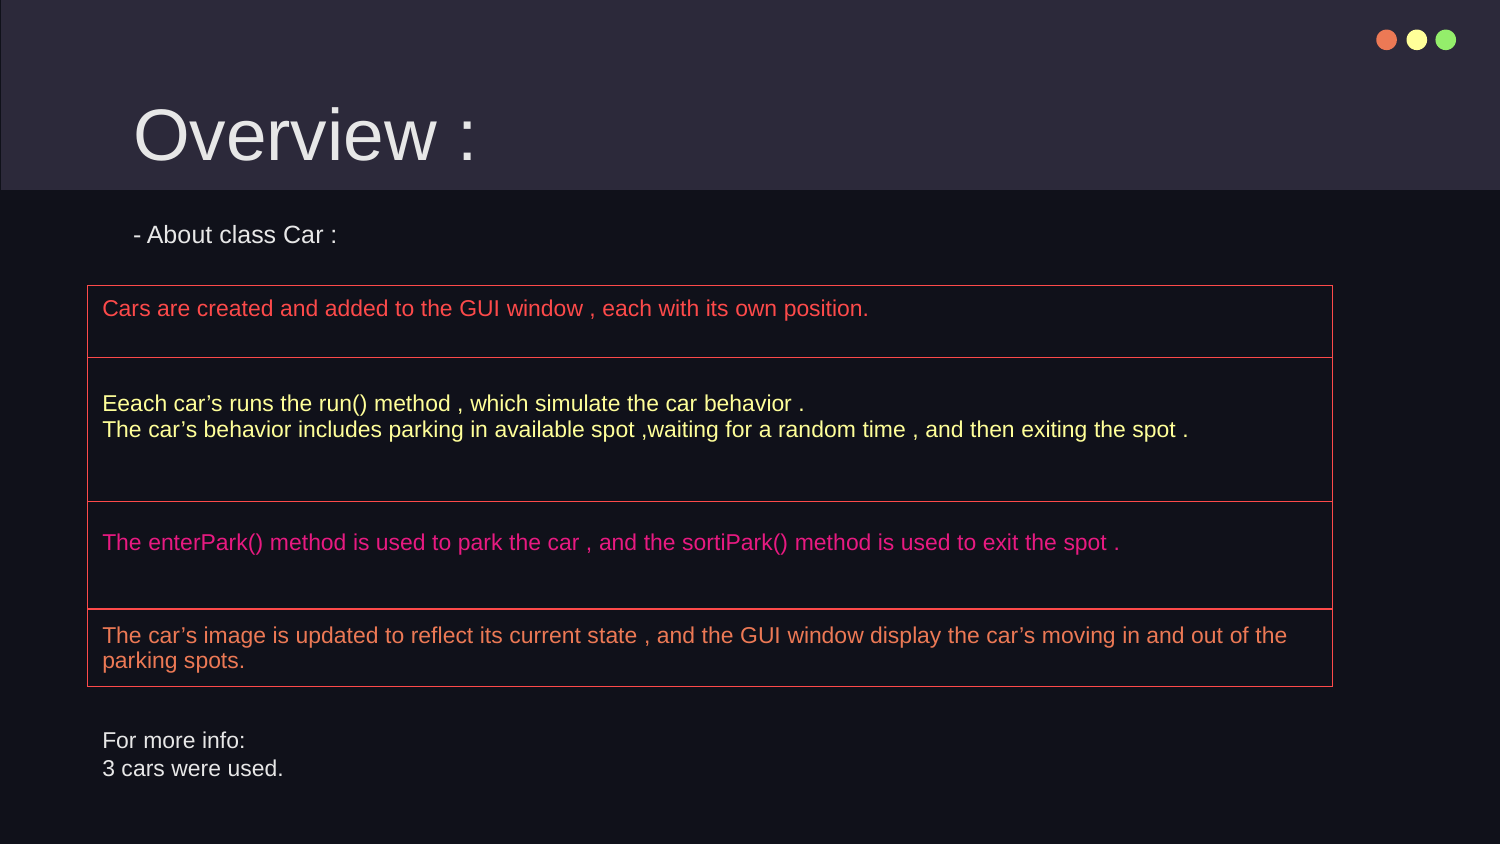

# Overview :
- About class Car :
| Cars are created and added to the GUI window , each with its own position. |
| --- |
| Eeach car’s runs the run() method , which simulate the car behavior . The car’s behavior includes parking in available spot ,waiting for a random time , and then exiting the spot . |
| The enterPark() method is used to park the car , and the sortiPark() method is used to exit the spot . |
| The car’s image is updated to reflect its current state , and the GUI window display the car’s moving in and out of the parking spots. |

For more info:
3 cars were used.